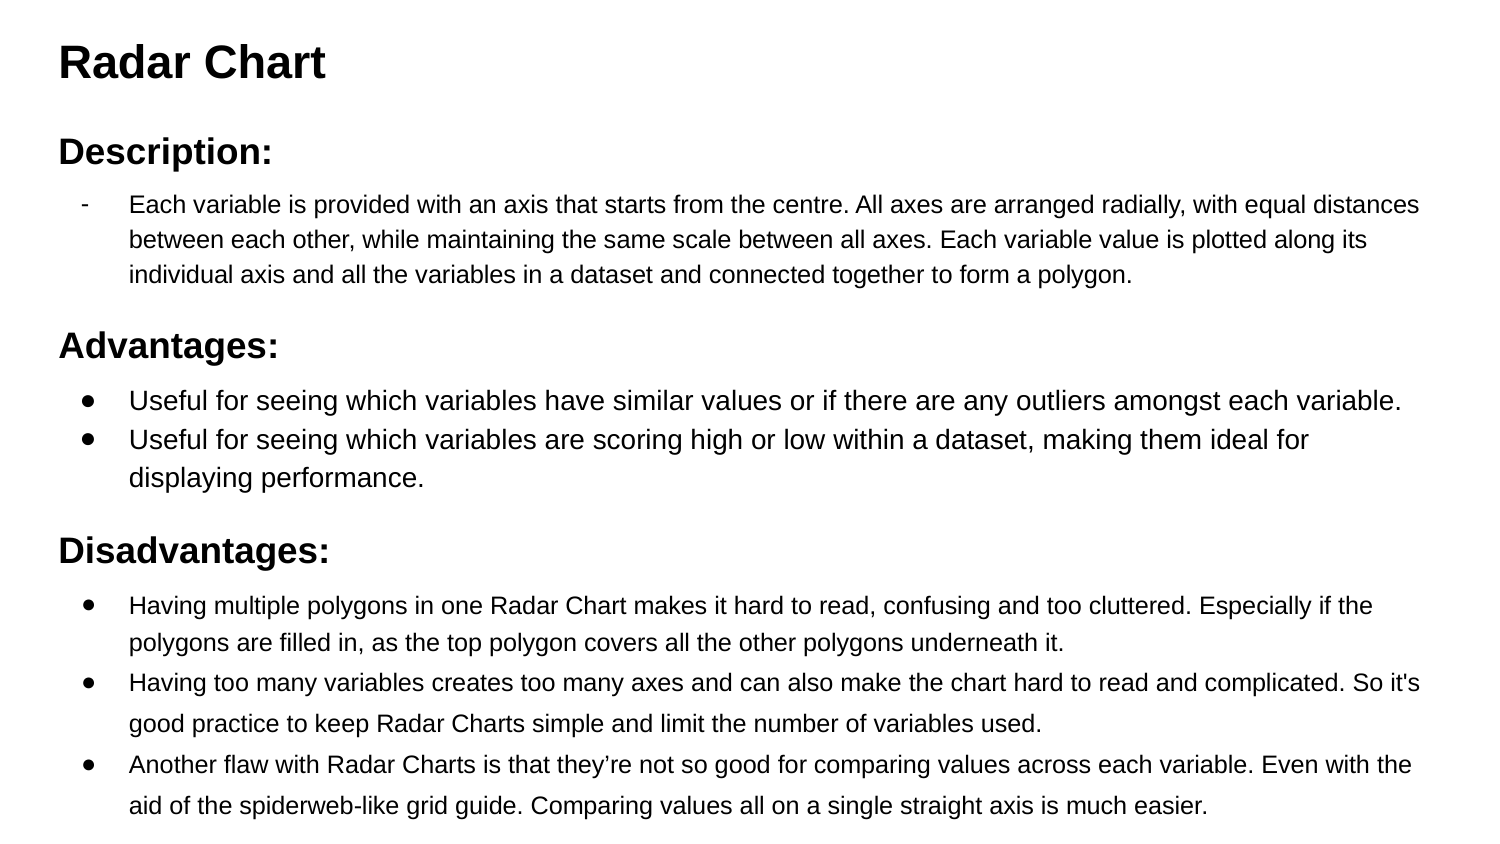

# Radar Chart

Description:
Each variable is provided with an axis that starts from the centre. All axes are arranged radially, with equal distances between each other, while maintaining the same scale between all axes. Each variable value is plotted along its individual axis and all the variables in a dataset and connected together to form a polygon.
Advantages:
Useful for seeing which variables have similar values or if there are any outliers amongst each variable.
Useful for seeing which variables are scoring high or low within a dataset, making them ideal for displaying performance.
Disadvantages:
Having multiple polygons in one Radar Chart makes it hard to read, confusing and too cluttered. Especially if the polygons are filled in, as the top polygon covers all the other polygons underneath it.
Having too many variables creates too many axes and can also make the chart hard to read and complicated. So it's good practice to keep Radar Charts simple and limit the number of variables used.
Another flaw with Radar Charts is that they’re not so good for comparing values across each variable. Even with the aid of the spiderweb-like grid guide. Comparing values all on a single straight axis is much easier.